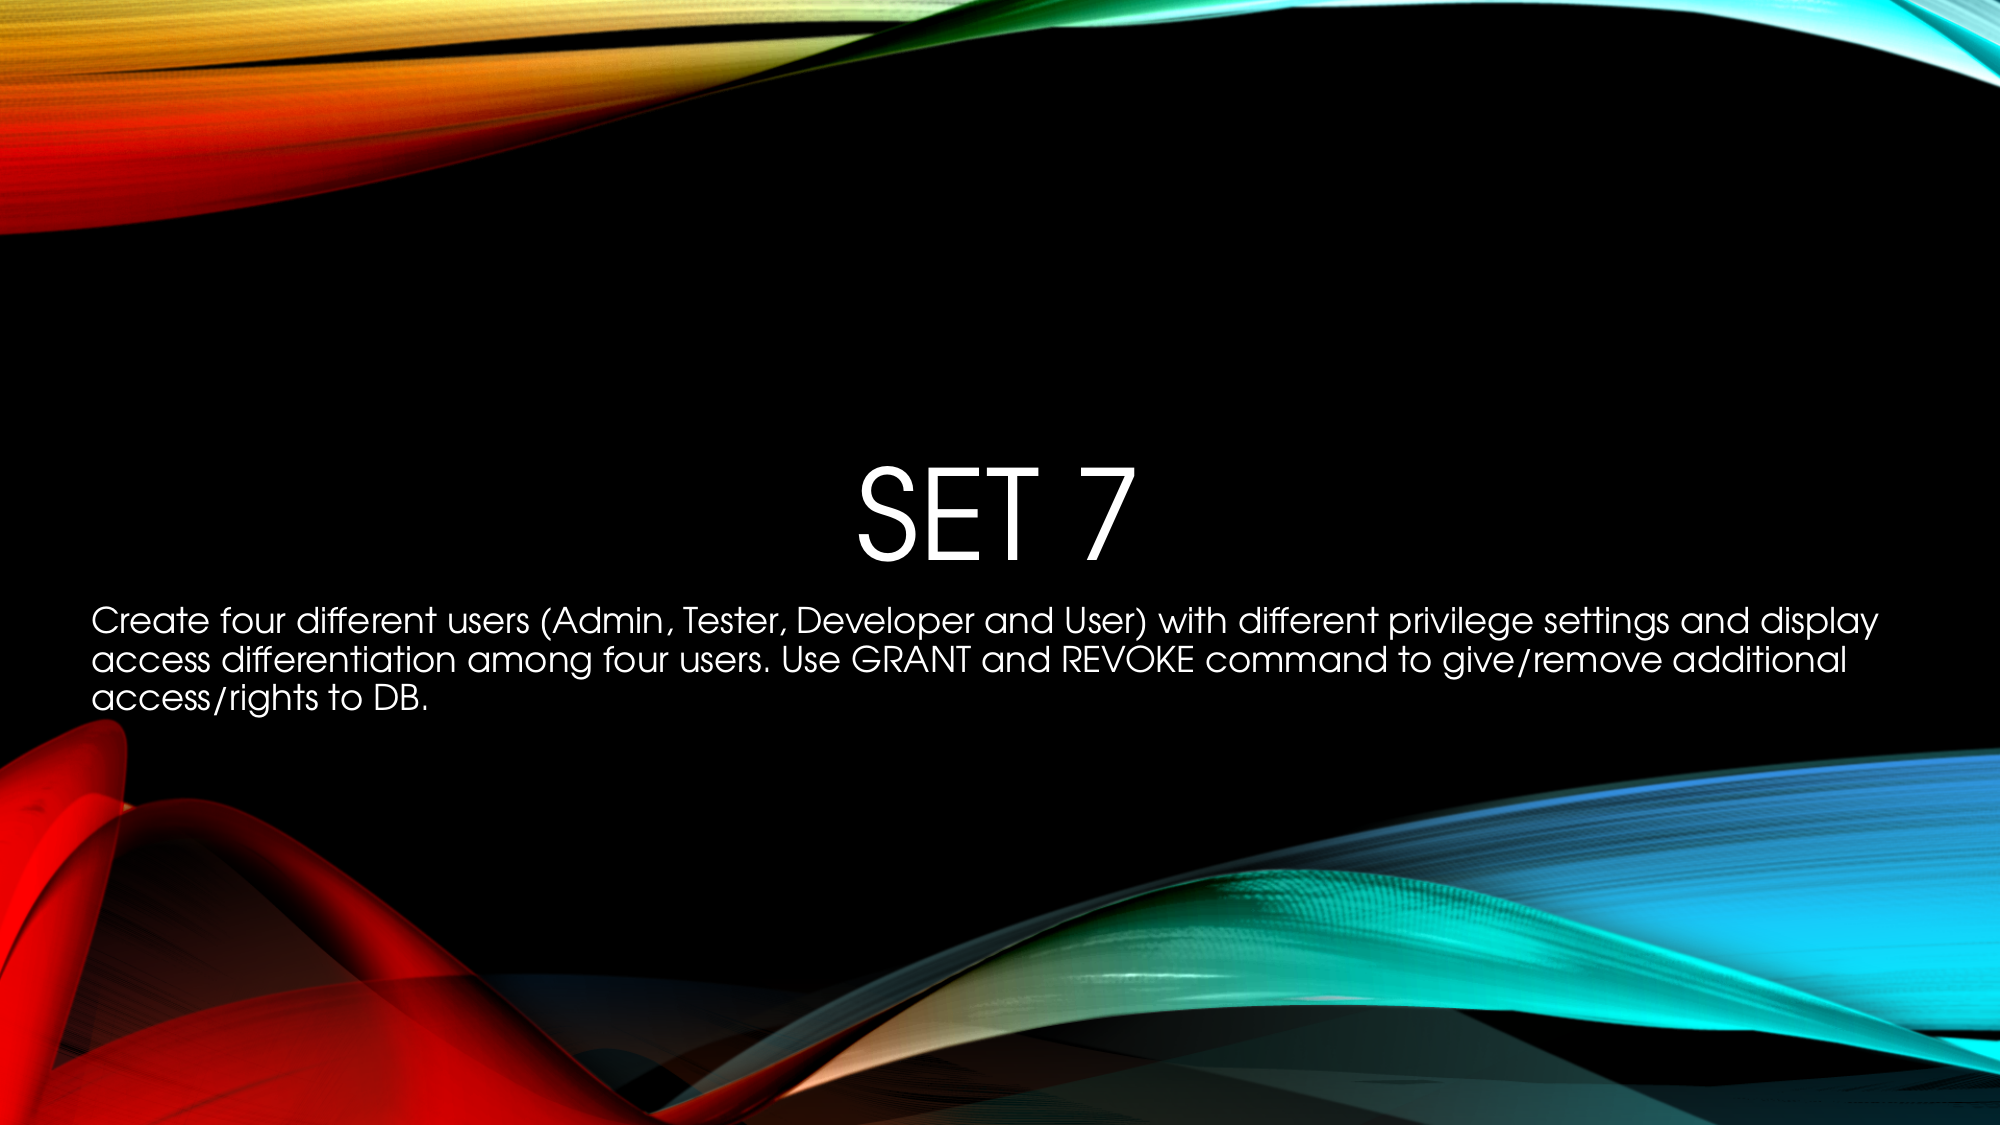

# SET 7
Create four different users (Admin, Tester, Developer and User) with different privilege settings and display access differentiation among four users. Use GRANT and REVOKE command to give/remove additional access/rights to DB.